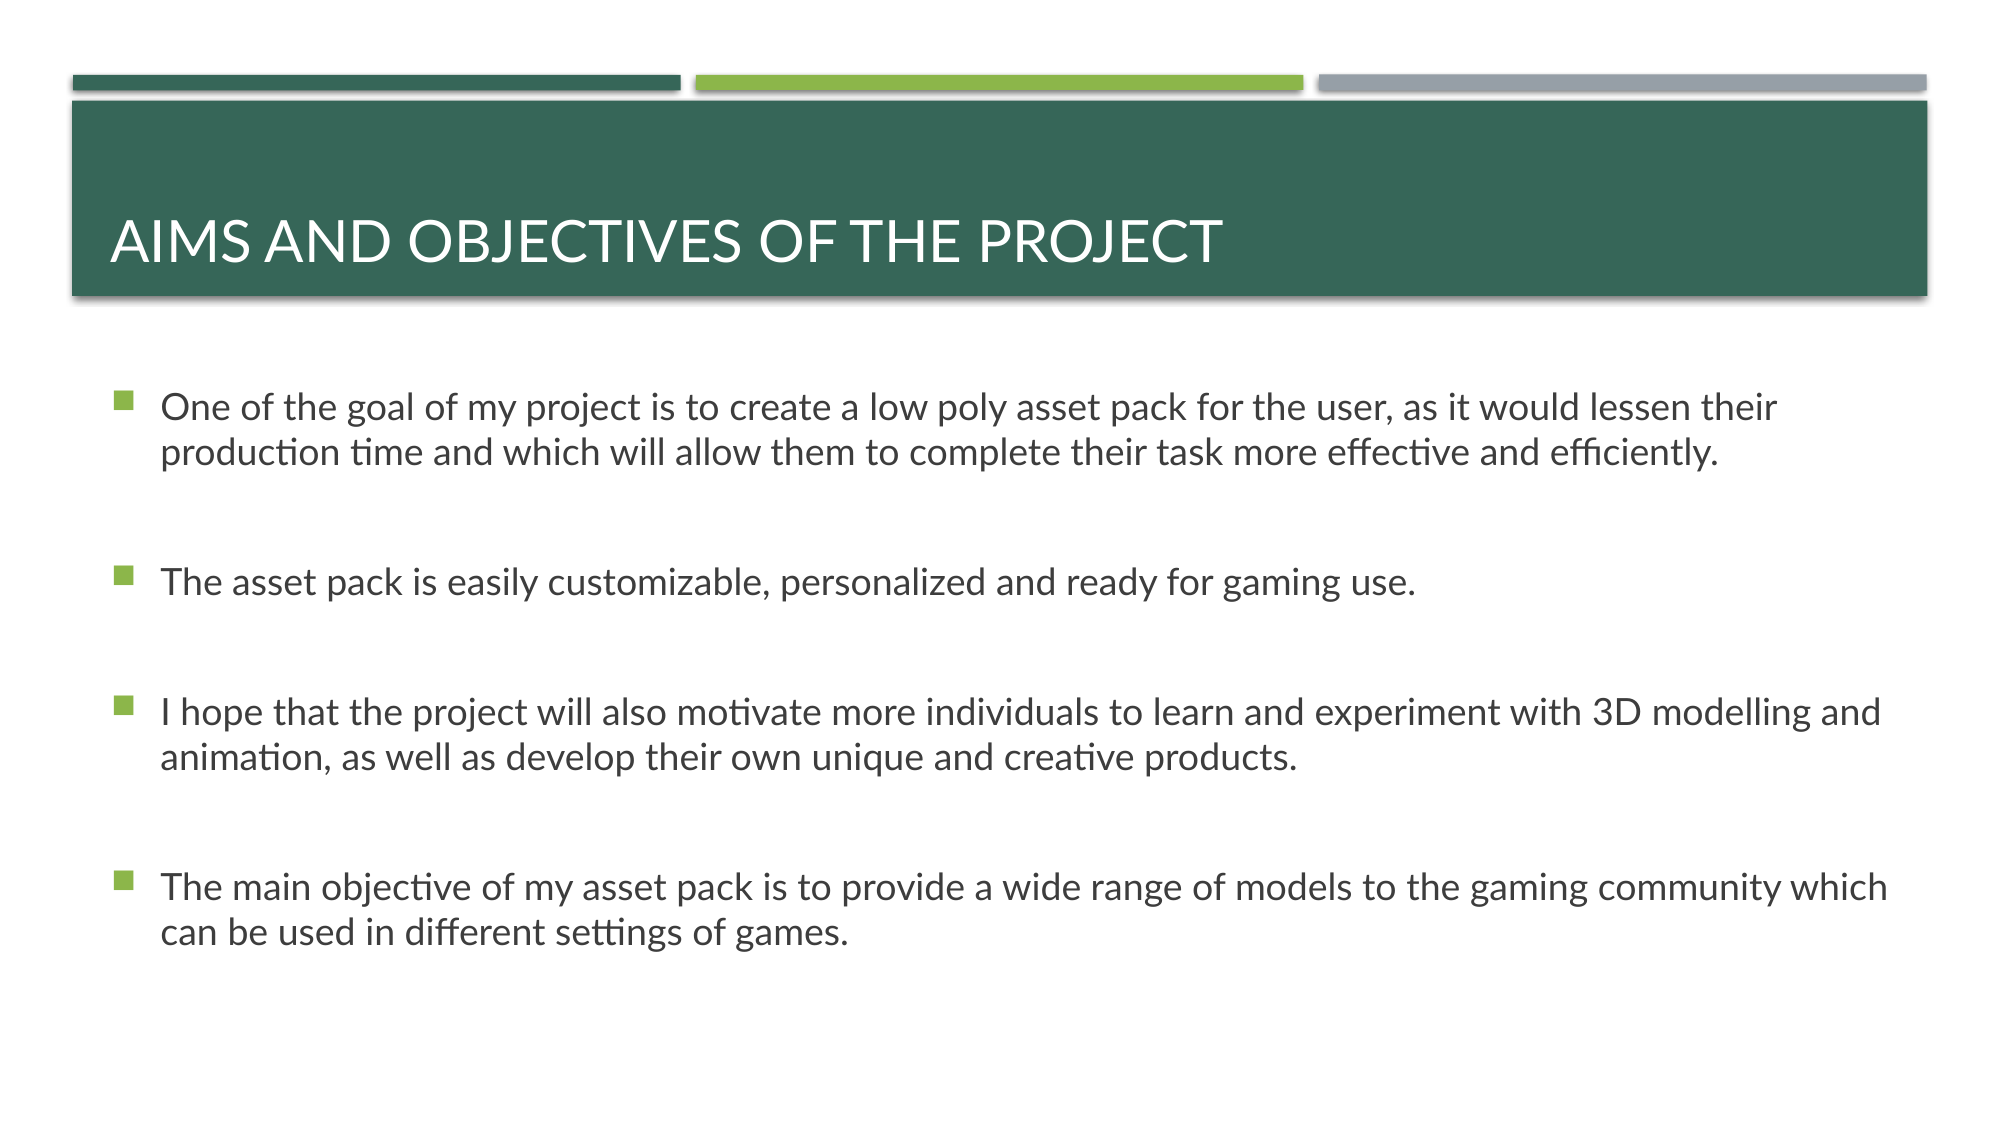

# Aims and objectives of the project
One of the goal of my project is to create a low poly asset pack for the user, as it would lessen their production time and which will allow them to complete their task more effective and efficiently.

The asset pack is easily customizable, personalized and ready for gaming use.

I hope that the project will also motivate more individuals to learn and experiment with 3D modelling and animation, as well as develop their own unique and creative products.

The main objective of my asset pack is to provide a wide range of models to the gaming community which can be used in different settings of games.